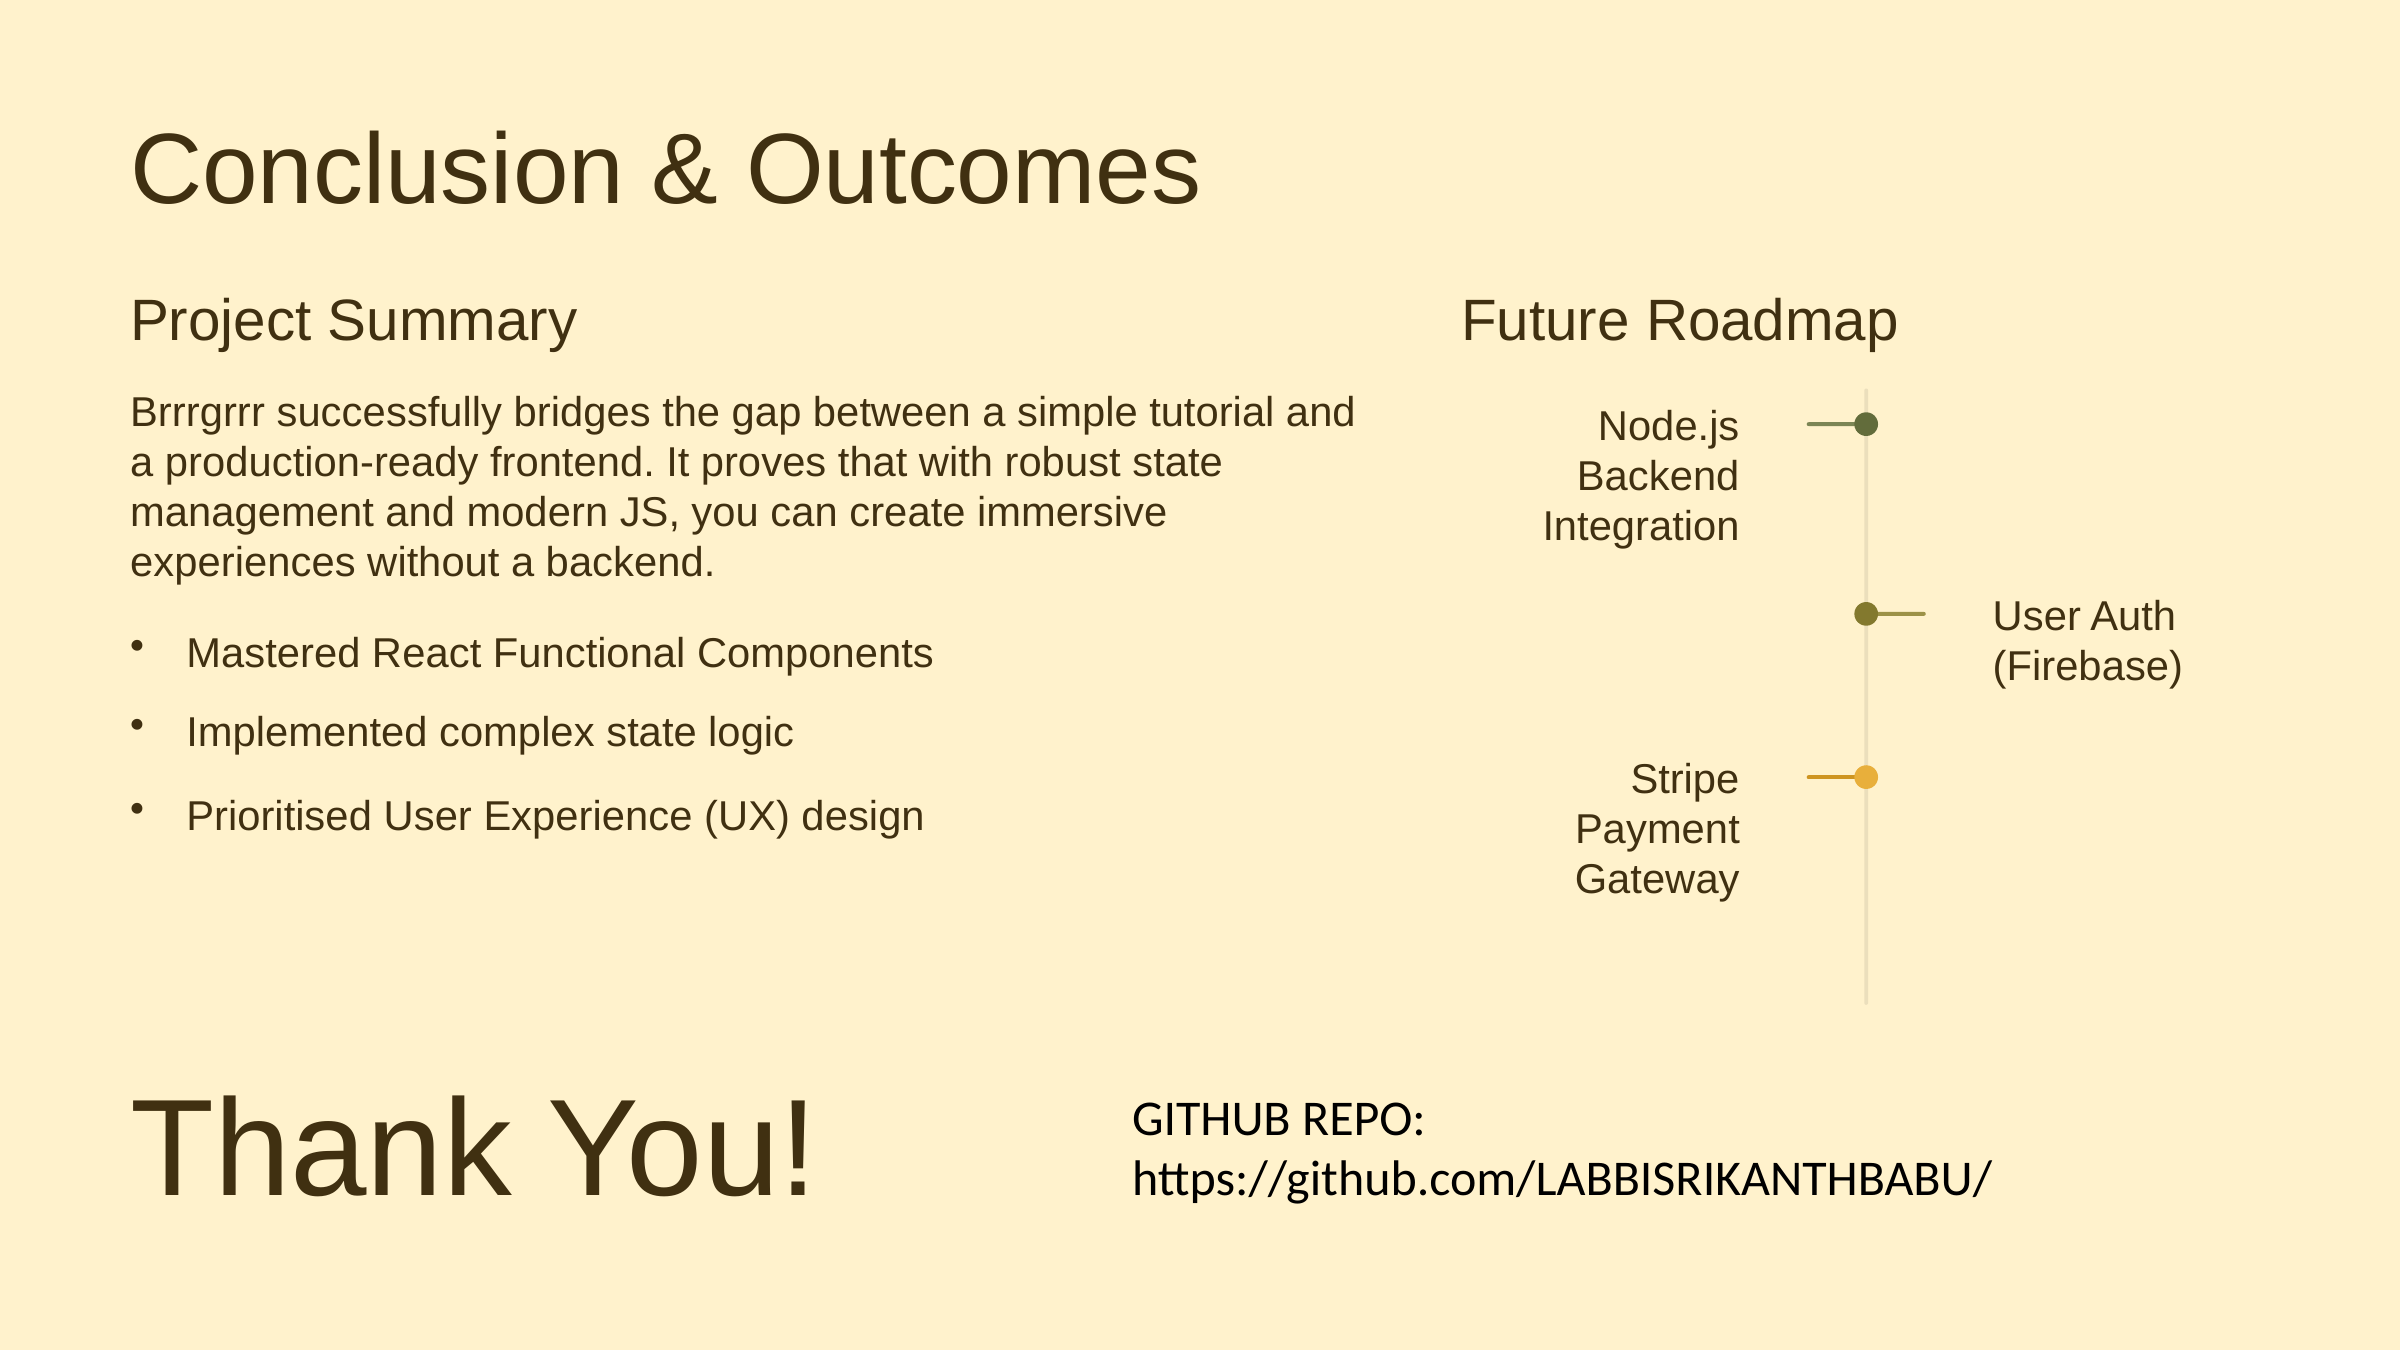

Conclusion & Outcomes
Project Summary
Future Roadmap
Brrrgrrr successfully bridges the gap between a simple tutorial and a production-ready frontend. It proves that with robust state management and modern JS, you can create immersive experiences without a backend.

Node.js Backend Integration

User Auth (Firebase)

Mastered React Functional Components
Implemented complex state logic
Stripe Payment Gateway

Prioritised User Experience (UX) design
GITHUB REPO: https://github.com/LABBISRIKANTHBABU/
Thank You!